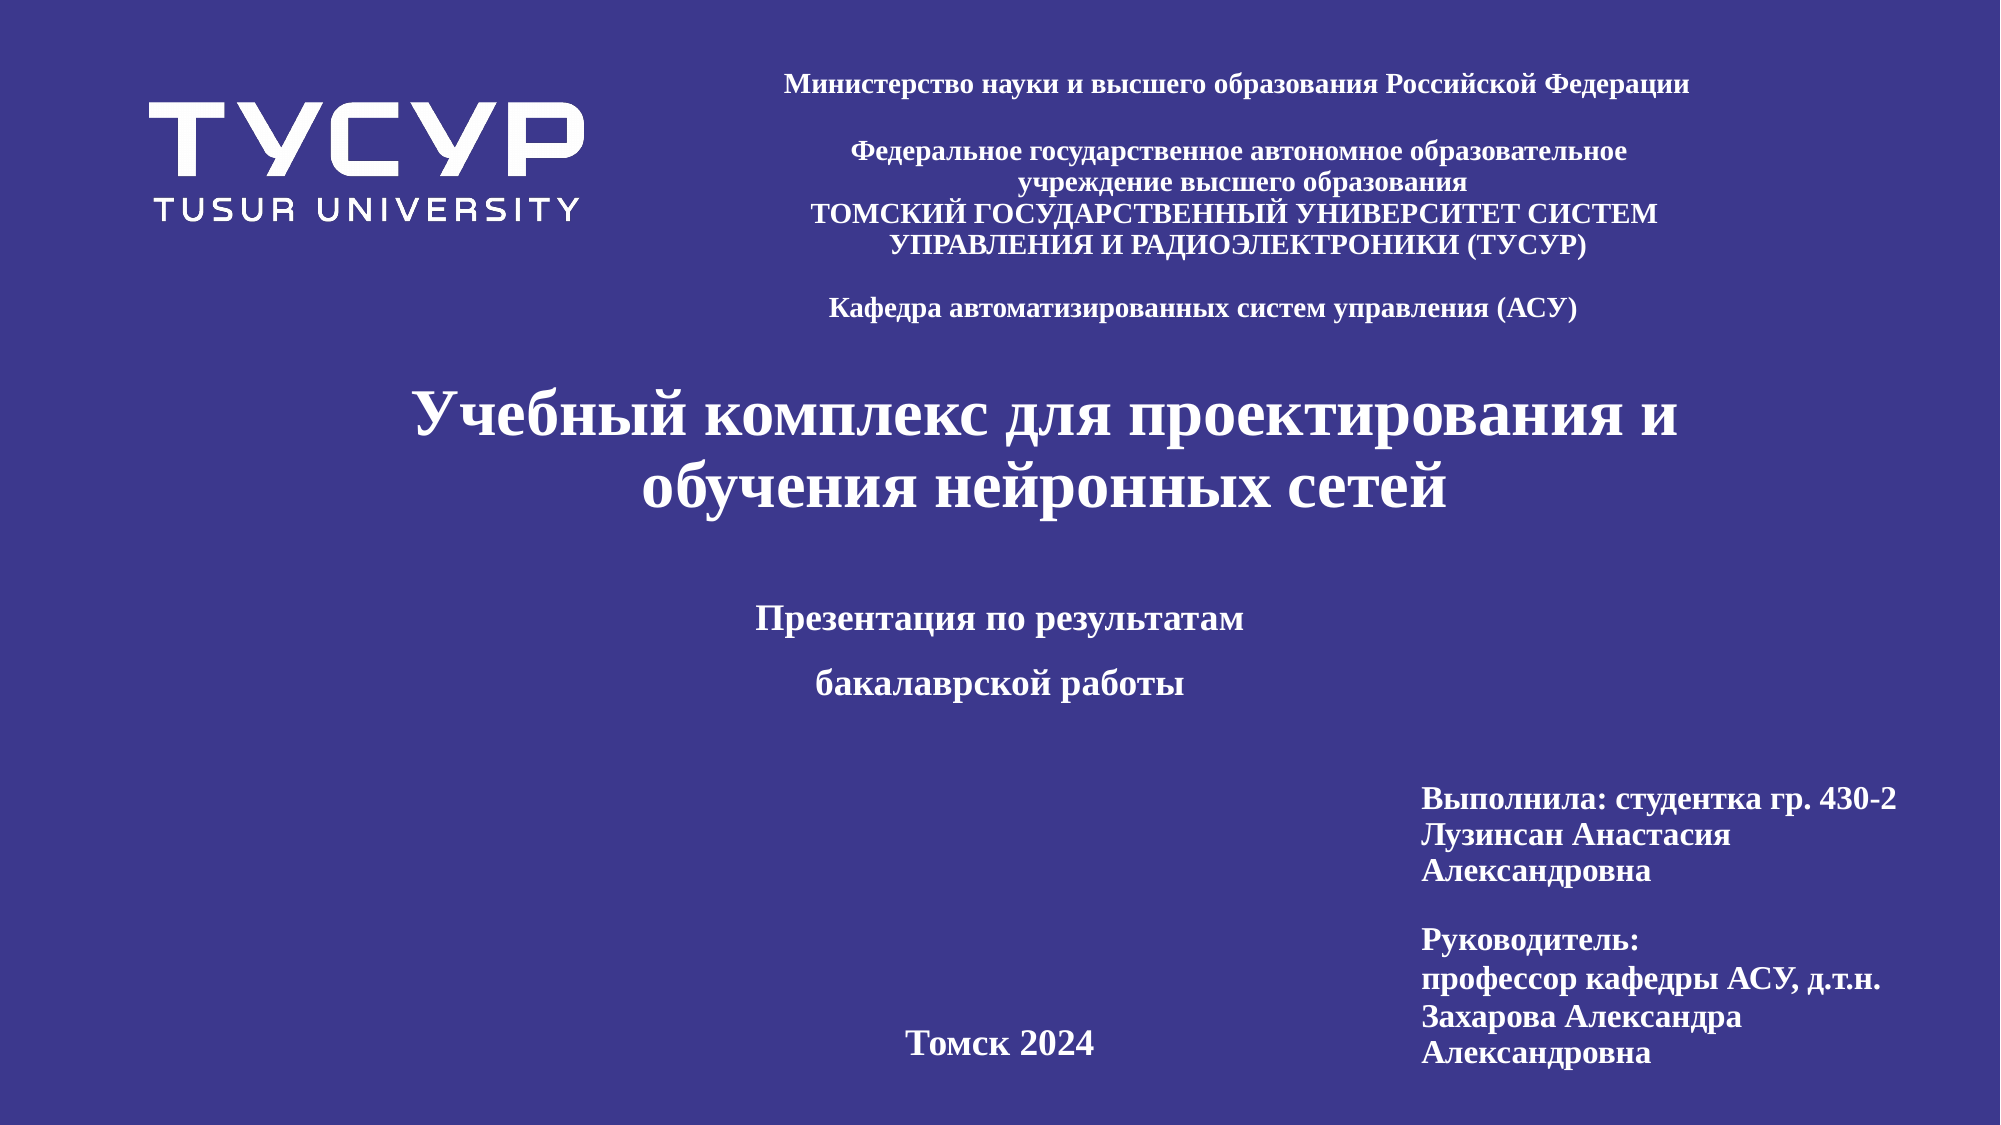

Министерство науки и высшего образования Российской Федерации

Федеральное государственное автономное образовательное  учреждение высшего образования
ТОМСКИЙ ГОСУДАРСТВЕННЫЙ УНИВЕРСИТЕТ СИСТЕМ  УПРАВЛЕНИЯ И РАДИОЭЛЕКТРОНИКИ (ТУСУР)
Кафедра автоматизированных систем управления (АСУ)
Учебный комплекс для проектирования и обучения нейронных сетей
Презентация по результатам
бакалаврской работы
Выполнила: студентка гр. 430-2  Лузинсан Анастасия Александровна
Руководитель:
профессор кафедры АСУ, д.т.н.
Захарова Александра Александровна
Томск 2024